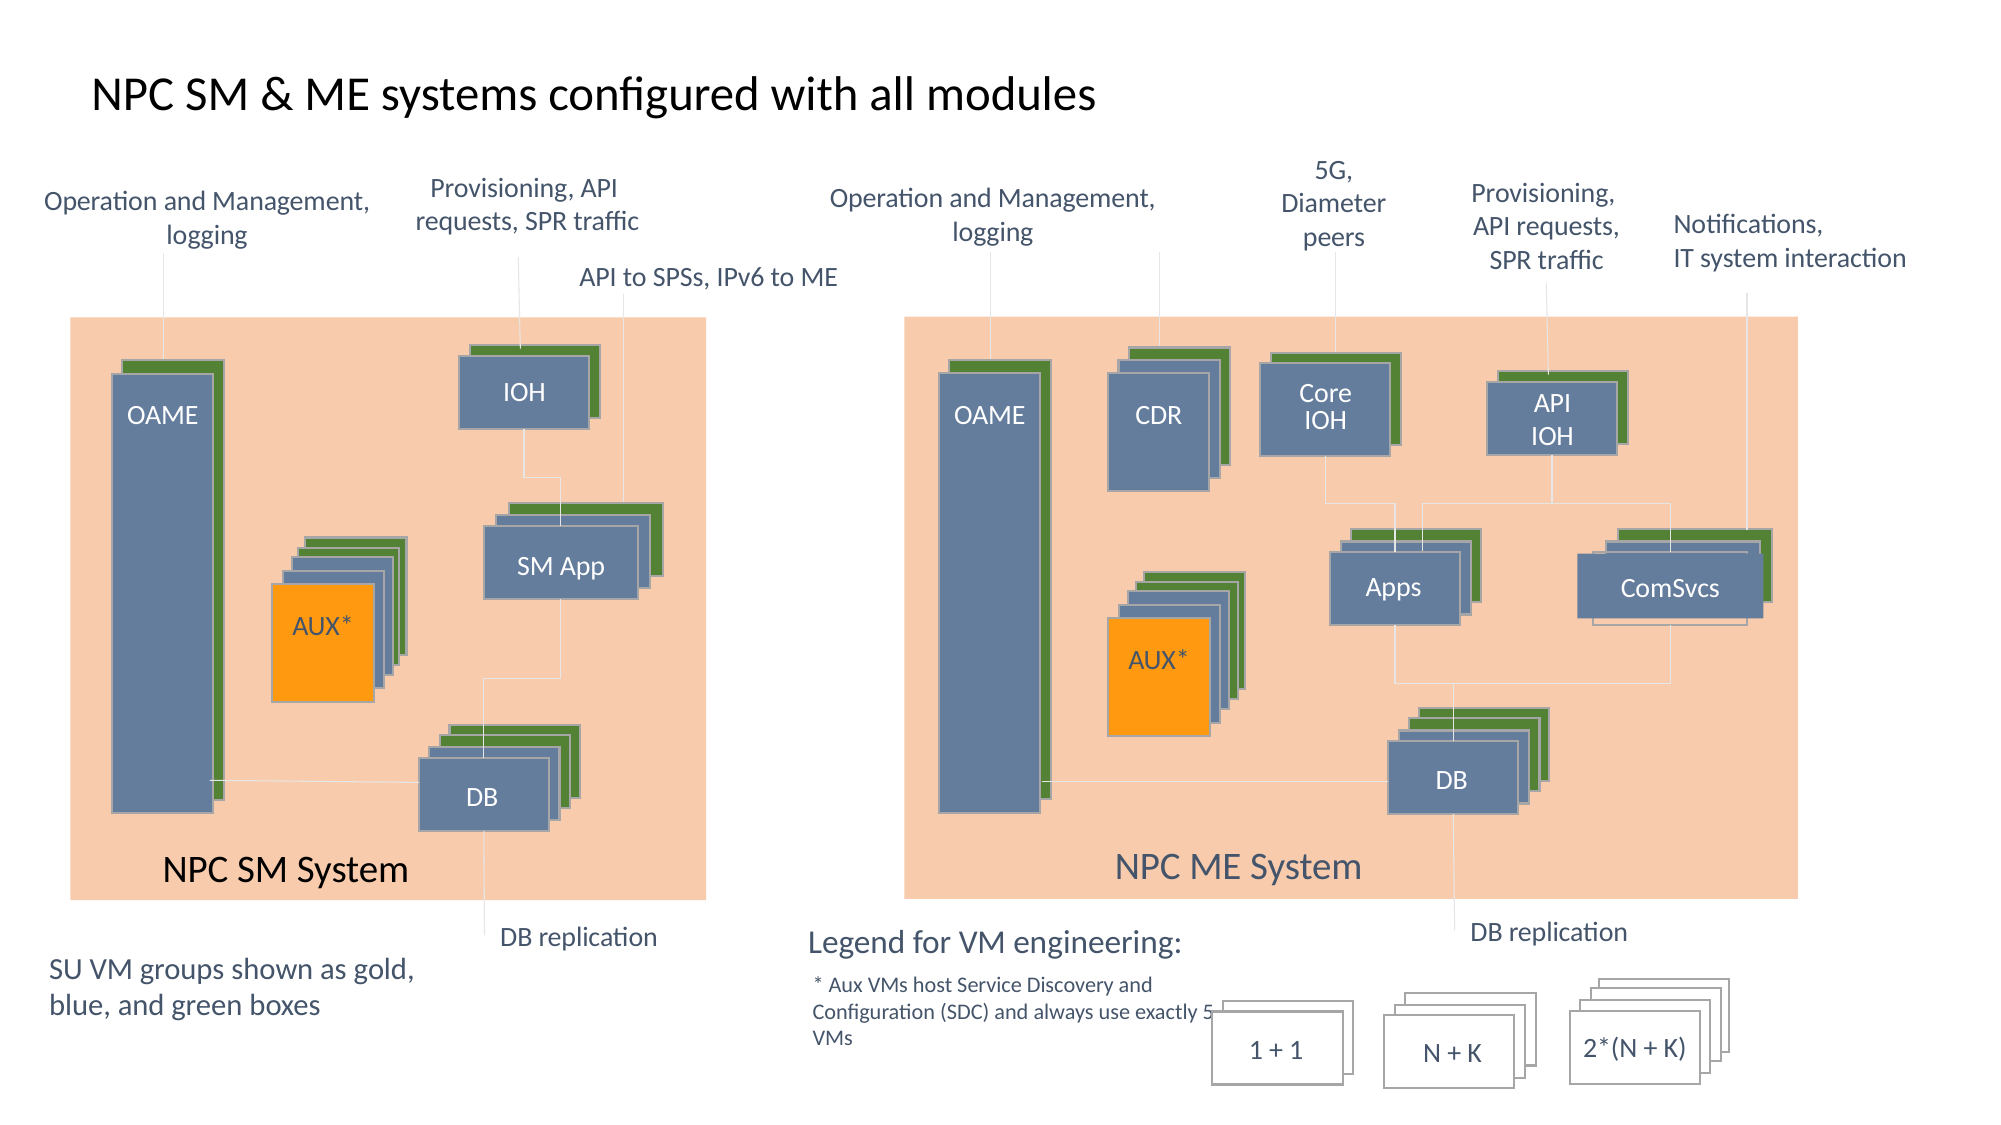

# NPC SM & ME systems configured with all modules
5G, Diameter peers
Provisioning,
API requests,
SPR traffic
Provisioning, API
requests, SPR traffic
Operation and Management, logging
Operation and Management, logging
Notifications,
IT system interaction
Provisioning, API requests
API to SPSs, IPv6 to ME

IOH

OAME

OAME

Core
IOH
API
IOH

CDR

SM App

Apps
ComSvcs

AUX*

AUX*

DB

DB
NPC ME System
NPC SM System
DB replication
DB replication
Legend for VM engineering:
SU VM groups shown as gold, blue, and green boxes
* Aux VMs host Service Discovery and Configuration (SDC) and always use exactly 5 VMs

2*(N + K)

N + K

1 + 1